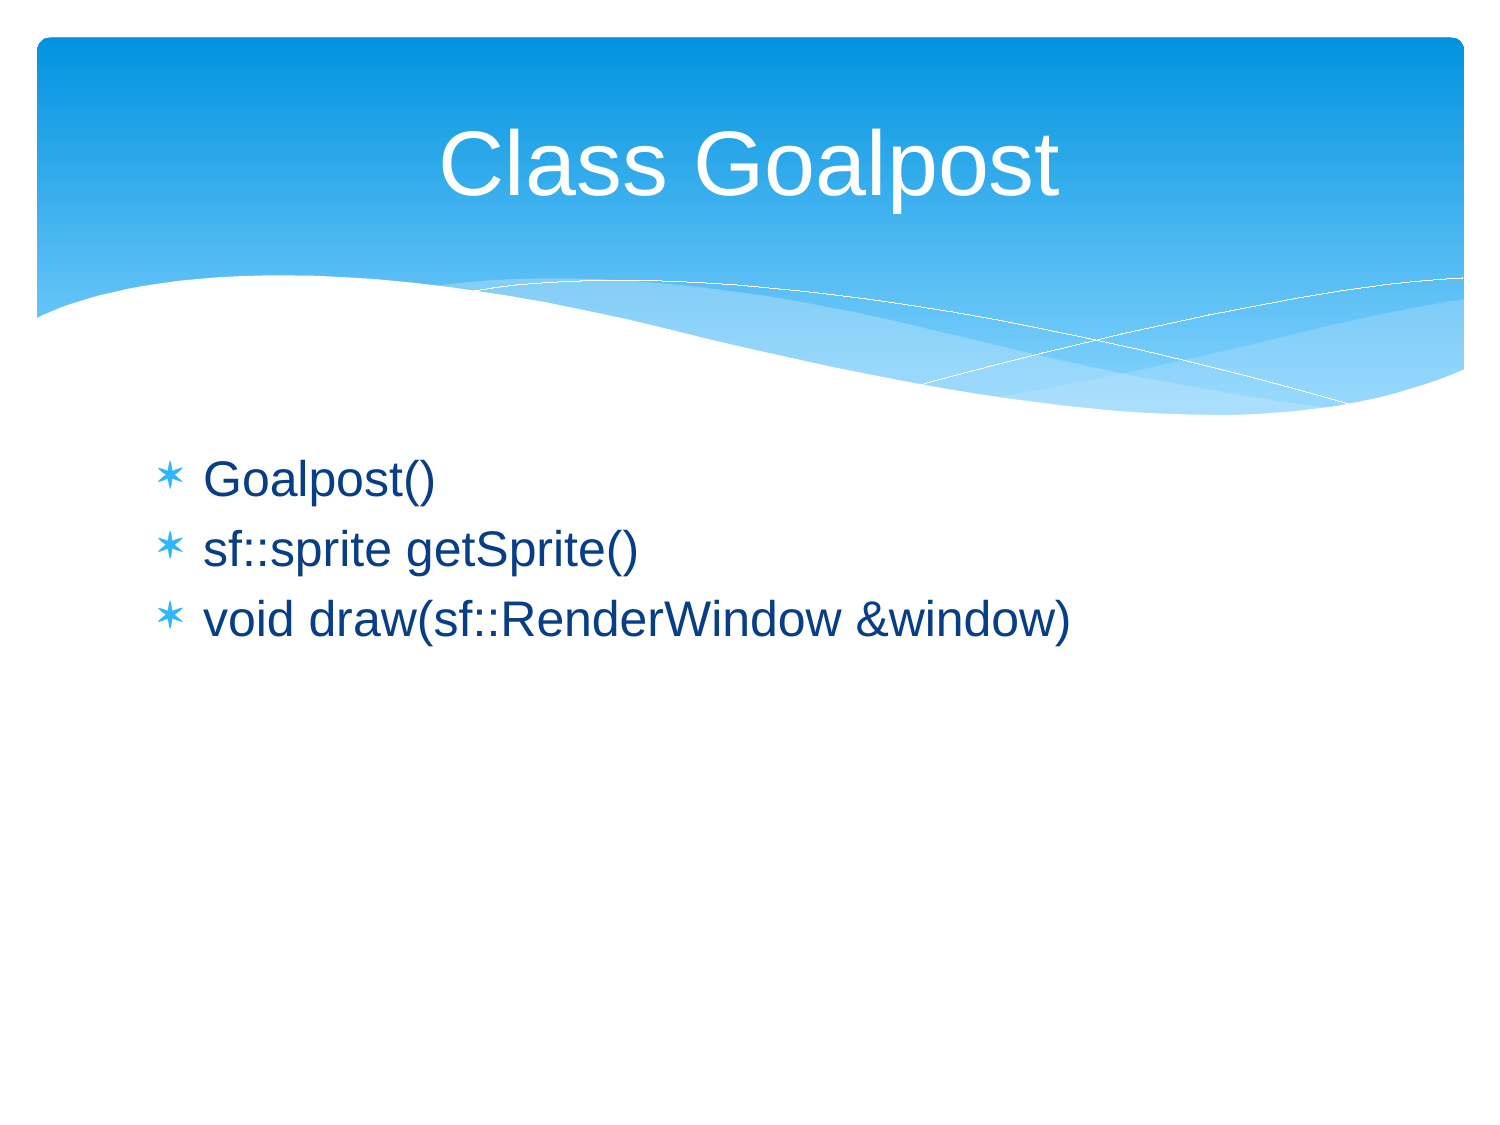

# Class Goalpost
Goalpost()
sf::sprite getSprite()
void draw(sf::RenderWindow &window)